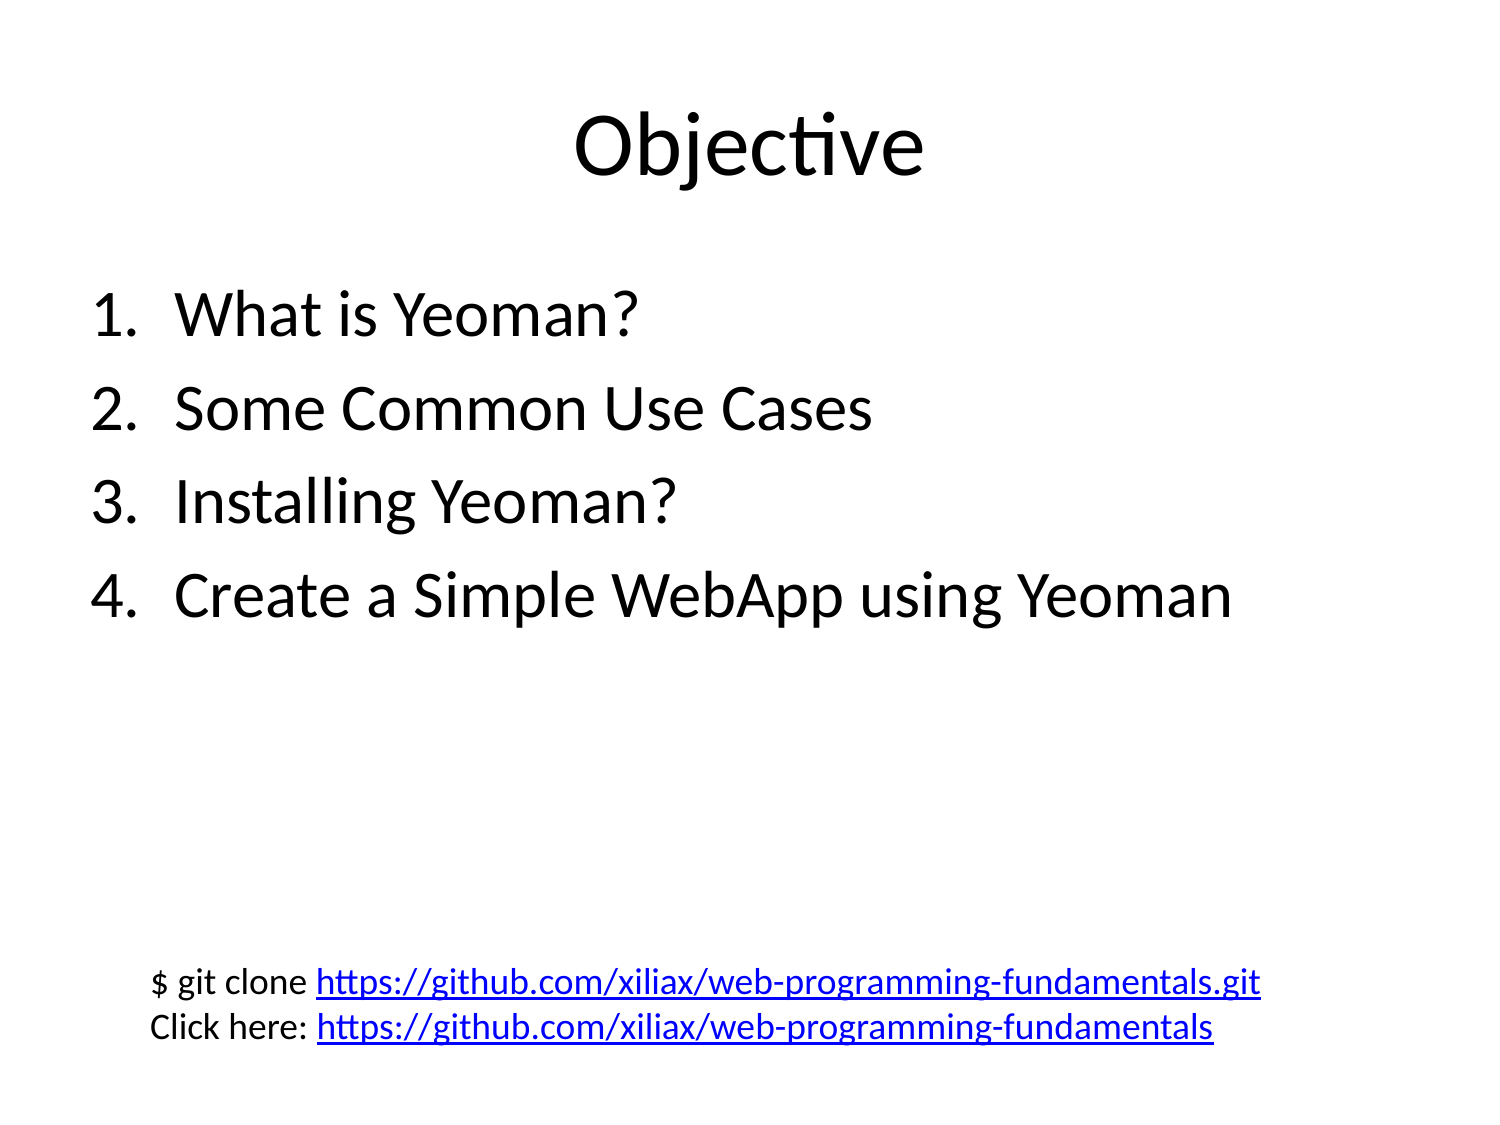

# Objective
What is Yeoman?
Some Common Use Cases
Installing Yeoman?
Create a Simple WebApp using Yeoman
$ git clone https://github.com/xiliax/web-programming-fundamentals.git
Click here: https://github.com/xiliax/web-programming-fundamentals